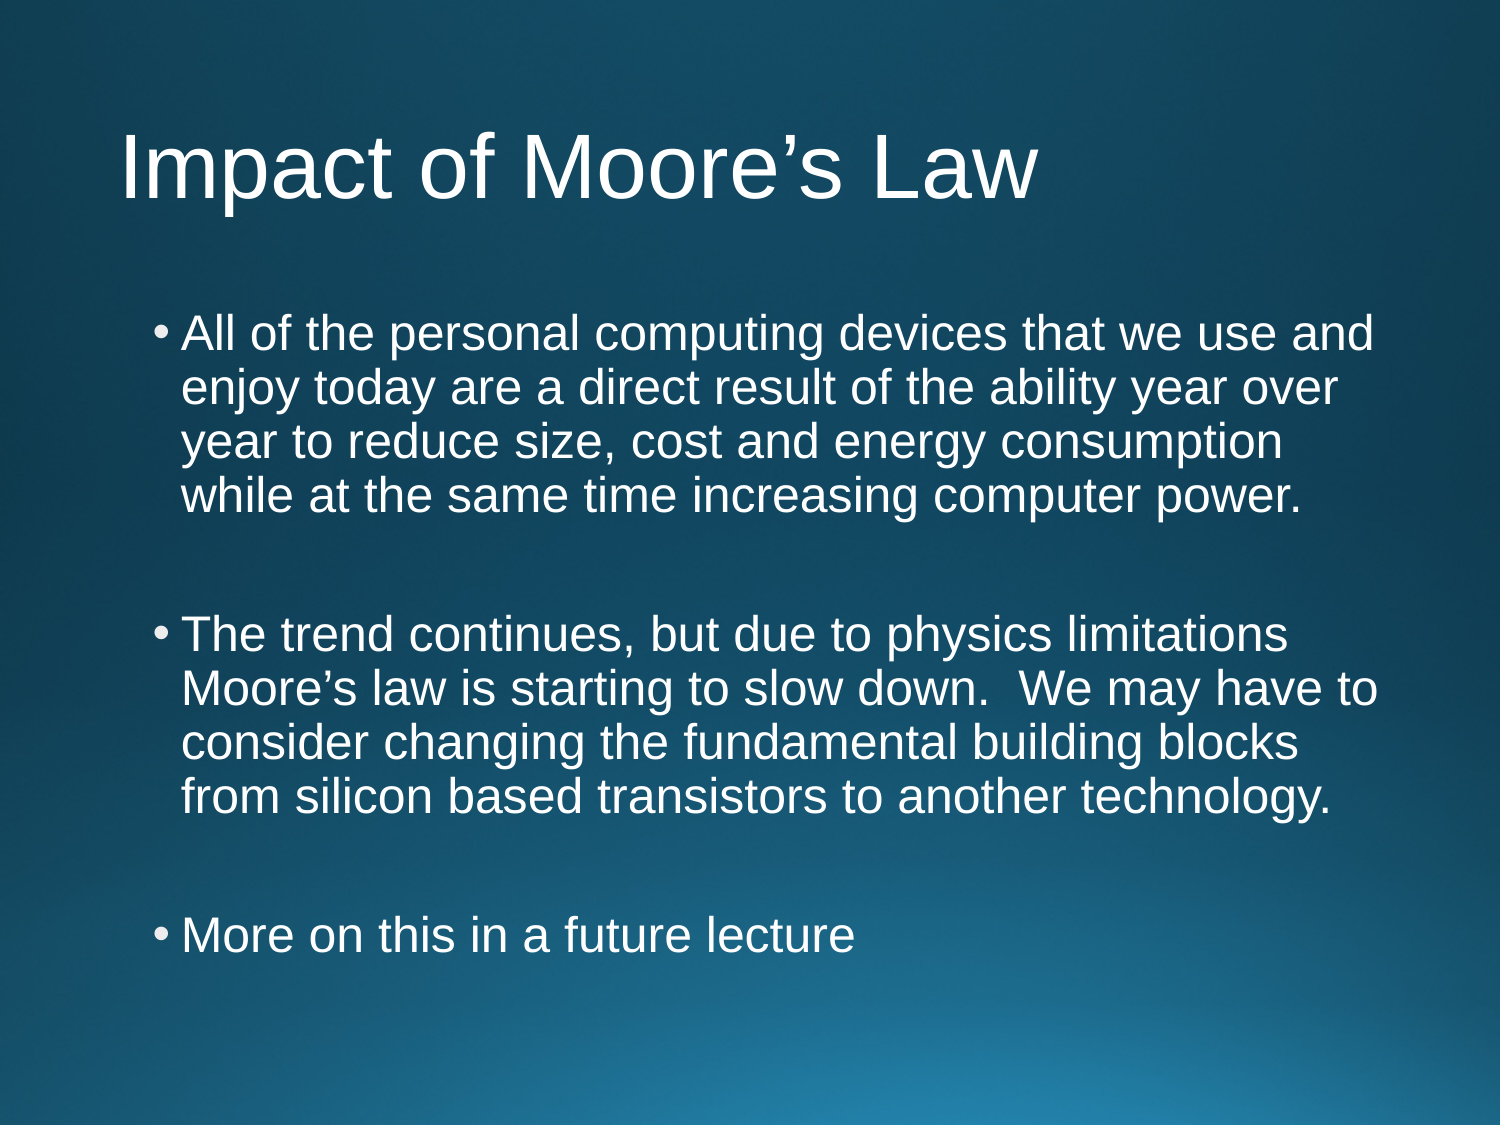

# Impact of Moore’s Law
All of the personal computing devices that we use and enjoy today are a direct result of the ability year over year to reduce size, cost and energy consumption while at the same time increasing computer power.

The trend continues, but due to physics limitations Moore’s law is starting to slow down.  We may have to consider changing the fundamental building blocks from silicon based transistors to another technology.

More on this in a future lecture